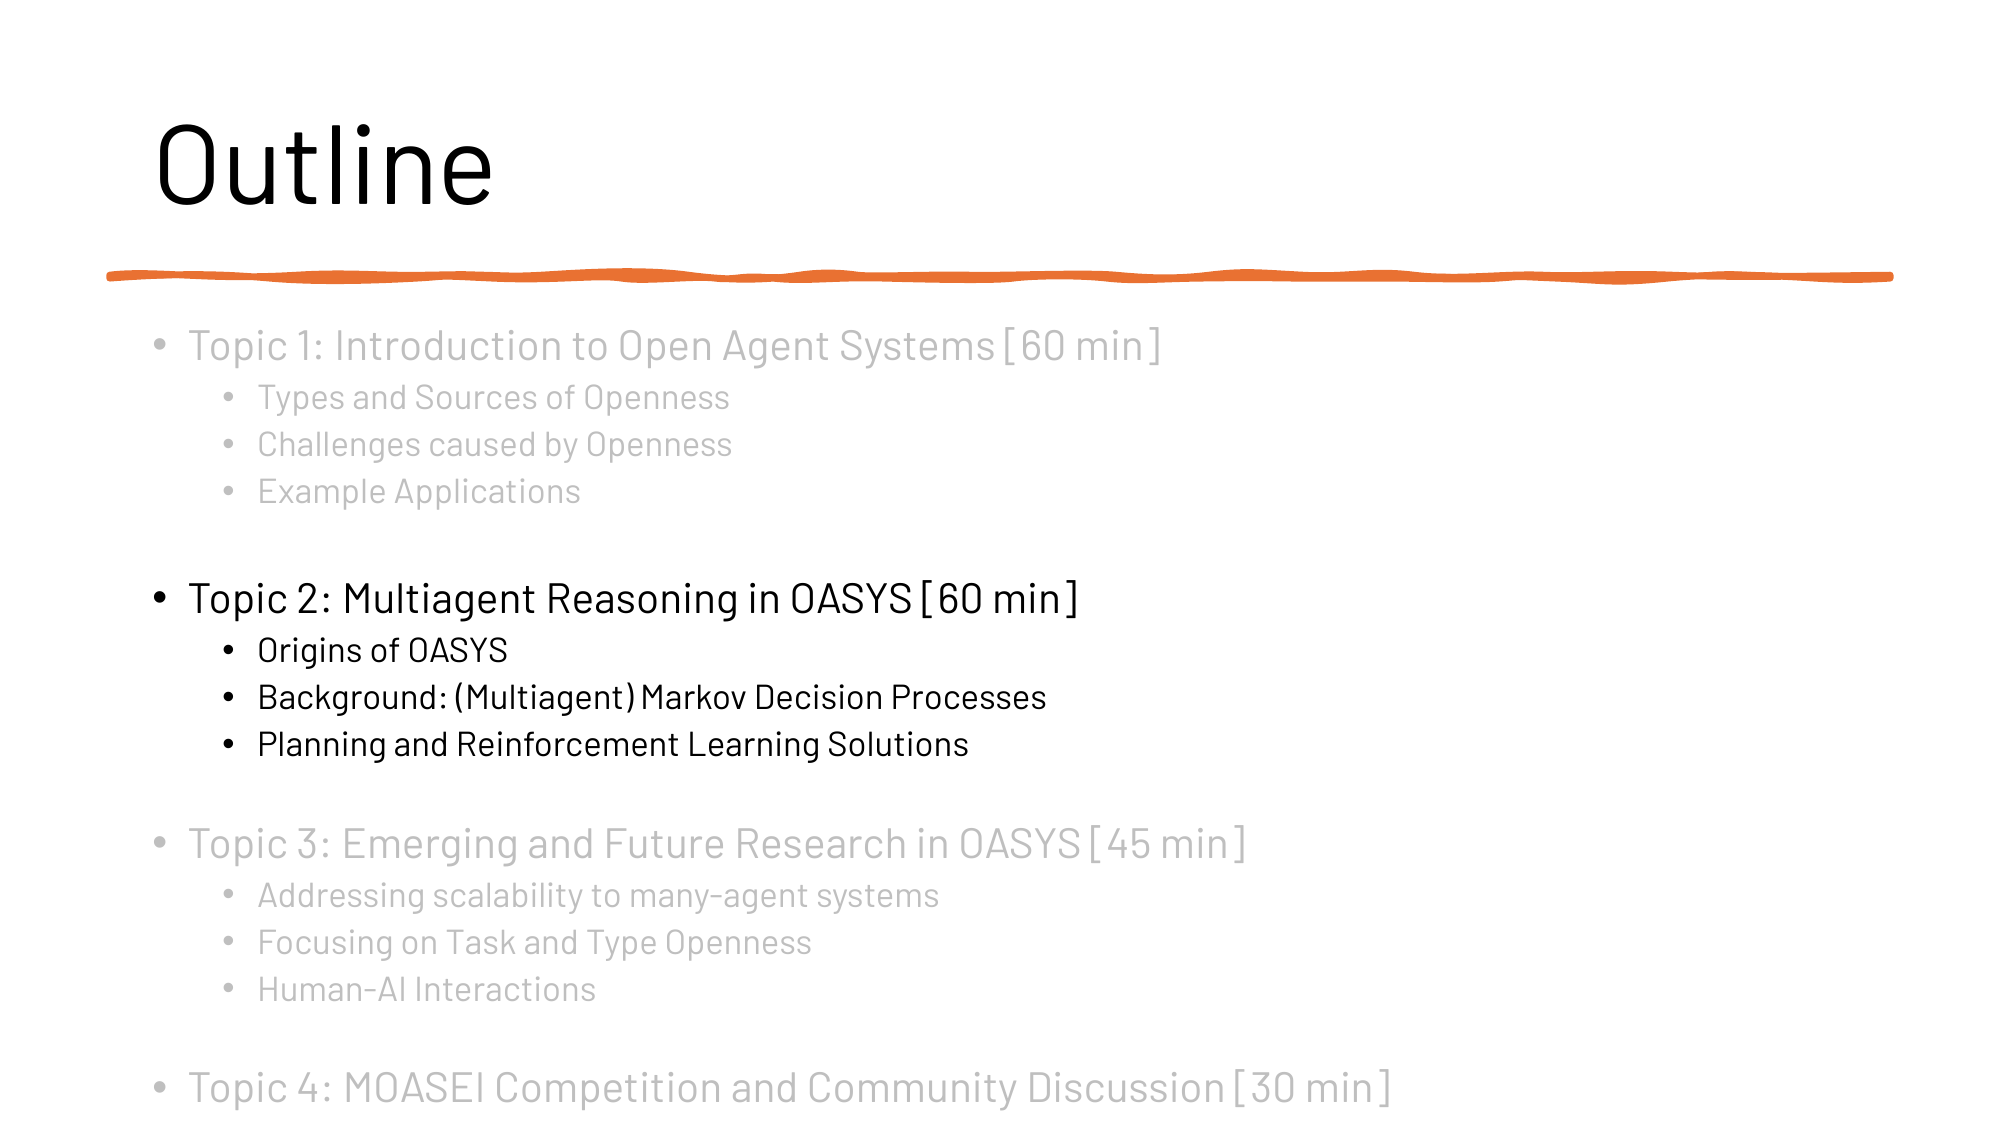

# Outline

Topic 1: Introduction to Open Agent Systems [60 min]
Types and Sources of Openness
Challenges caused by Openness
Example Applications
Topic 2: Multiagent Reasoning in OASYS [60 min]
Origins of OASYS
Background: (Multiagent) Markov Decision Processes
Planning and Reinforcement Learning Solutions
Topic 3: Emerging and Future Research in OASYS [45 min]
Addressing scalability to many-agent systems
Focusing on Task and Type Openness
Human-AI Interactions
Topic 4: MOASEI Competition and Community Discussion [30 min]